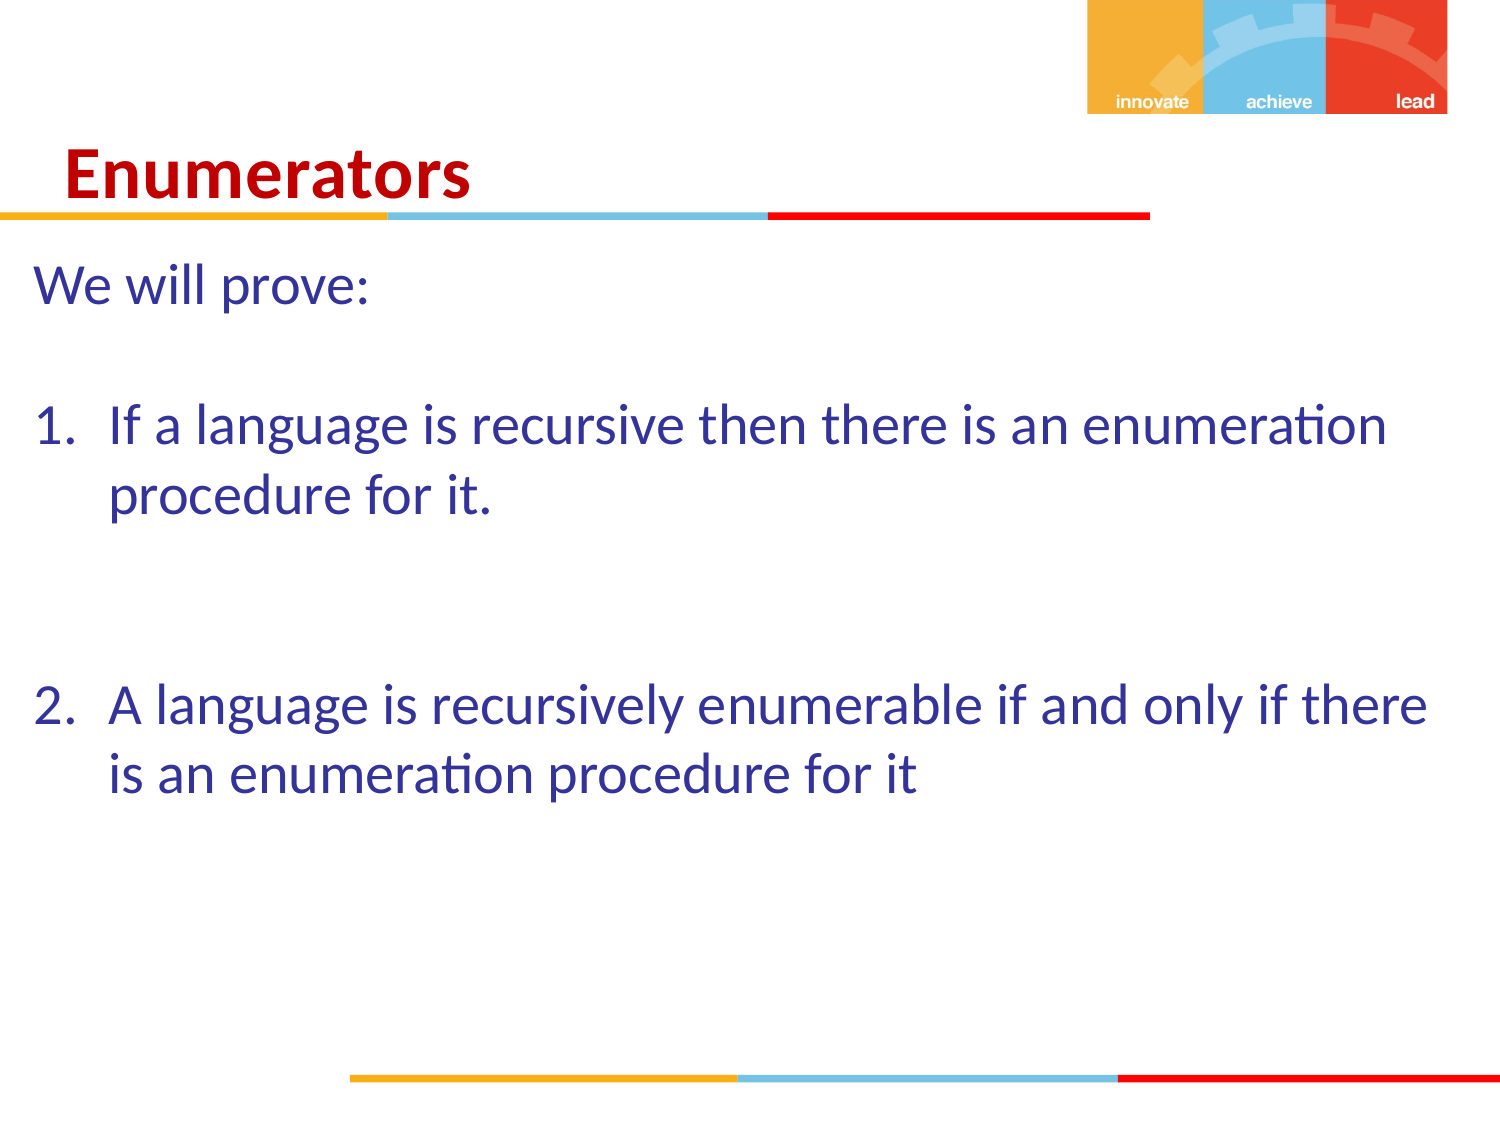

Enumerators
We will prove:

If a language is recursive then there is an enumeration procedure for it.

A language is recursively enumerable if and only if there is an enumeration procedure for it